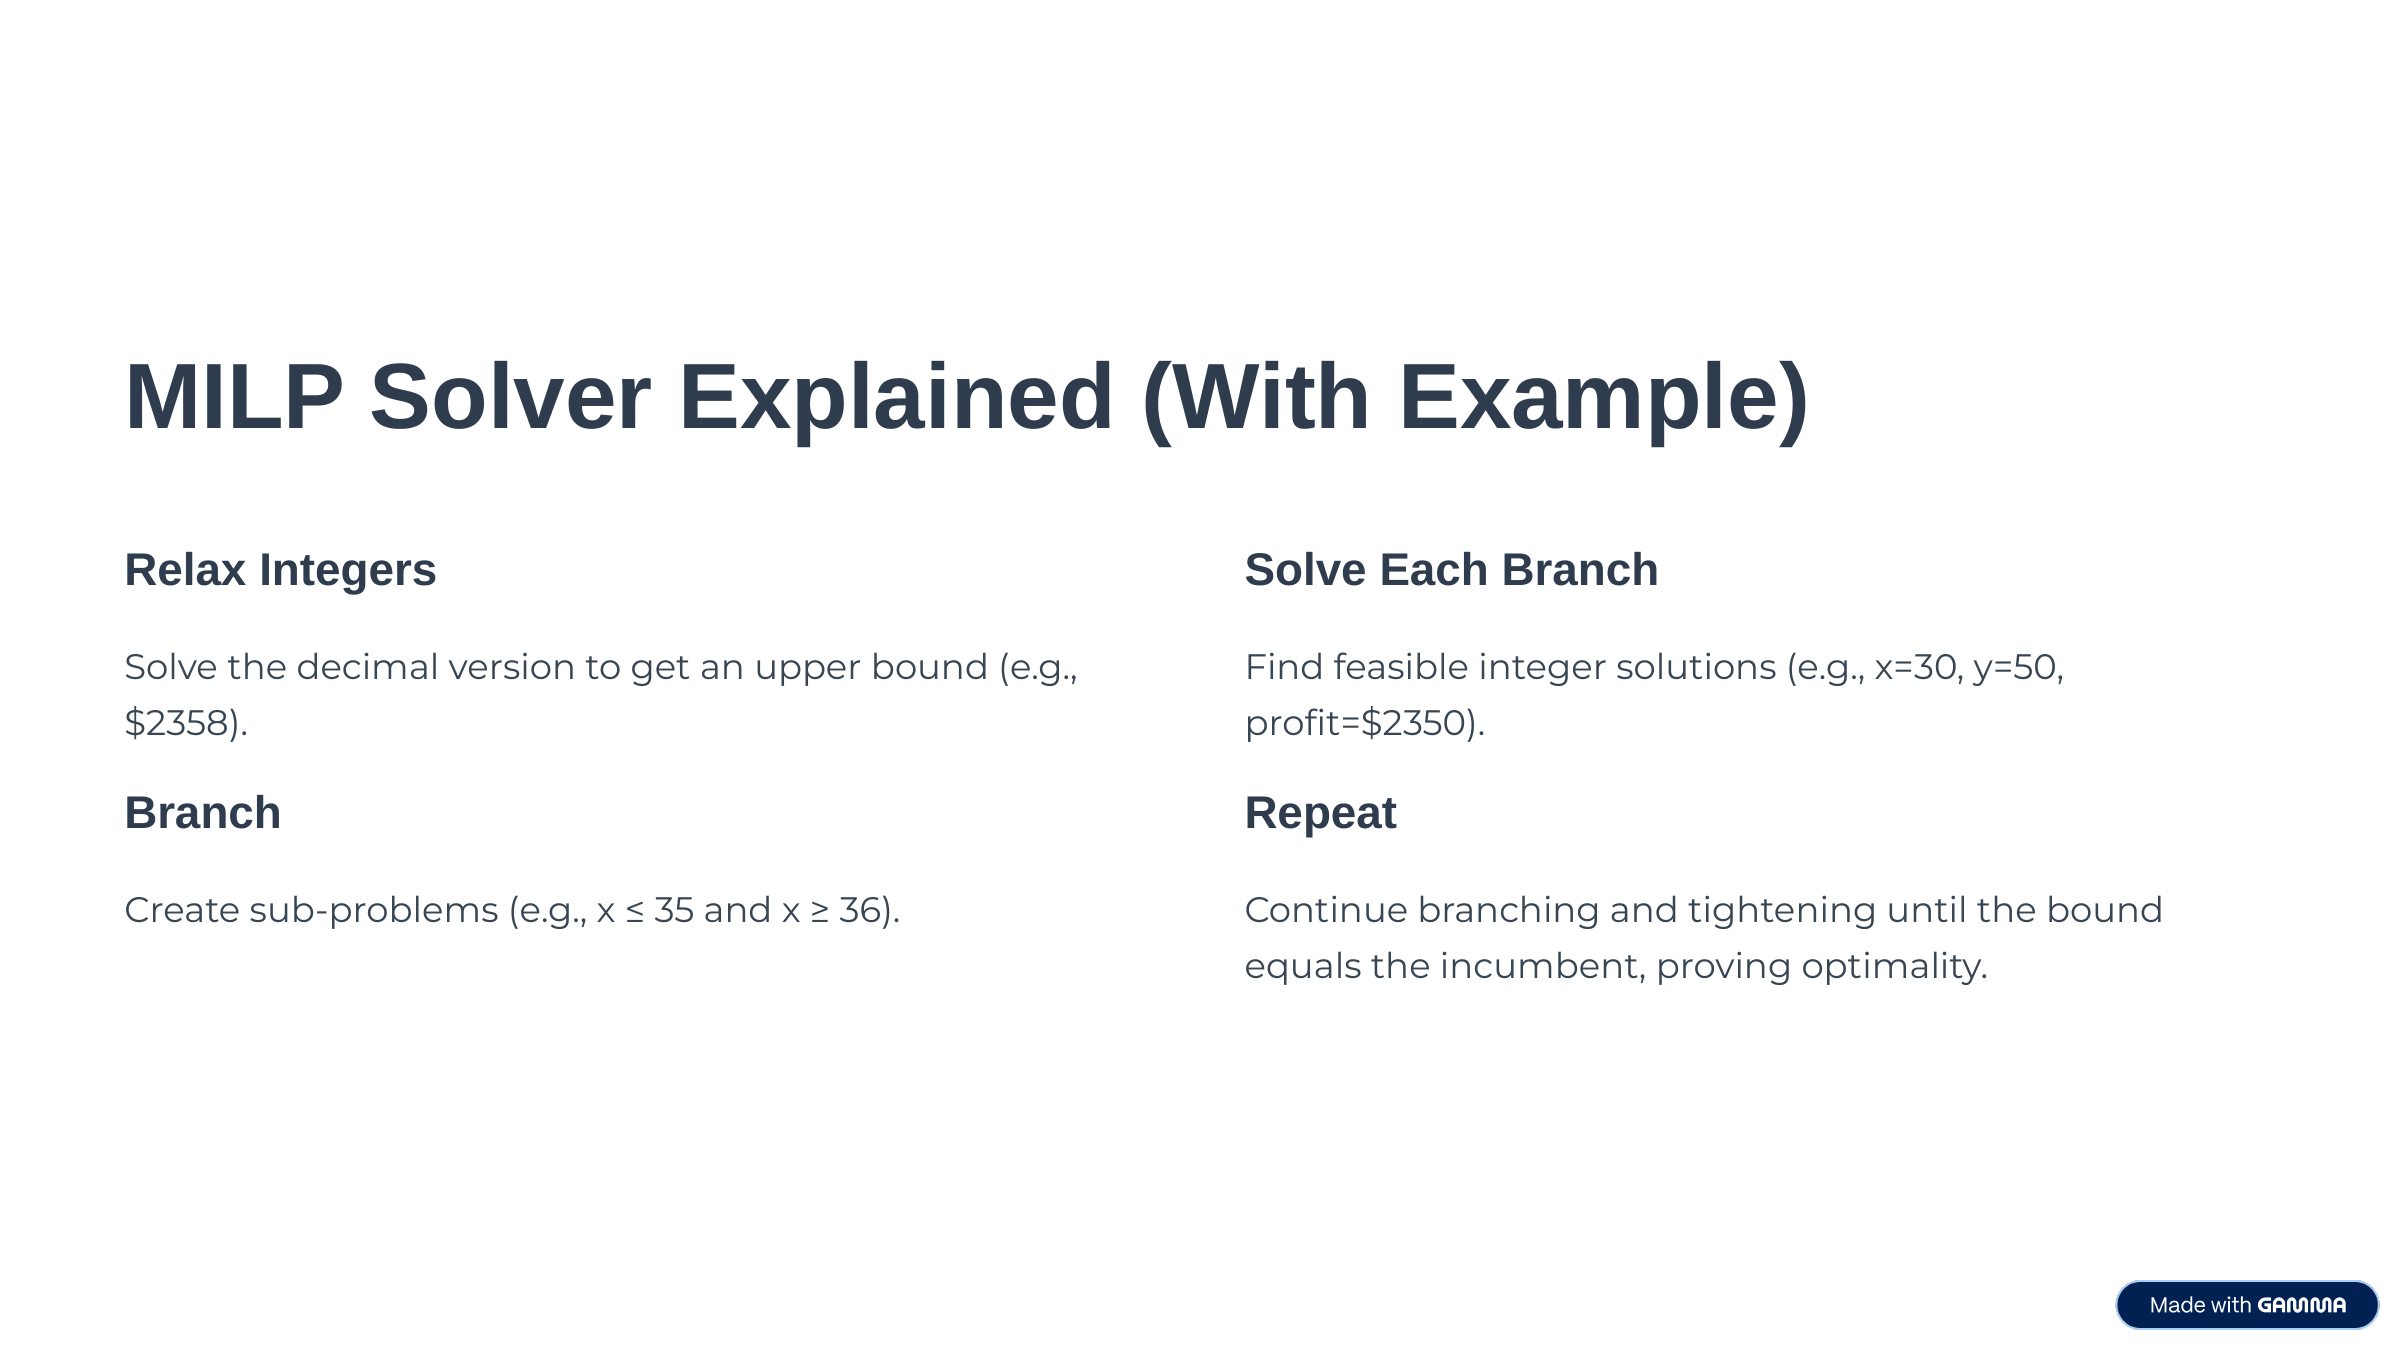

MILP Solver Explained (With Example)
Relax Integers
Solve Each Branch
Solve the decimal version to get an upper bound (e.g., $2358).
Find feasible integer solutions (e.g., x=30, y=50, profit=$2350).
Branch
Repeat
Create sub-problems (e.g., x ≤ 35 and x ≥ 36).
Continue branching and tightening until the bound equals the incumbent, proving optimality.